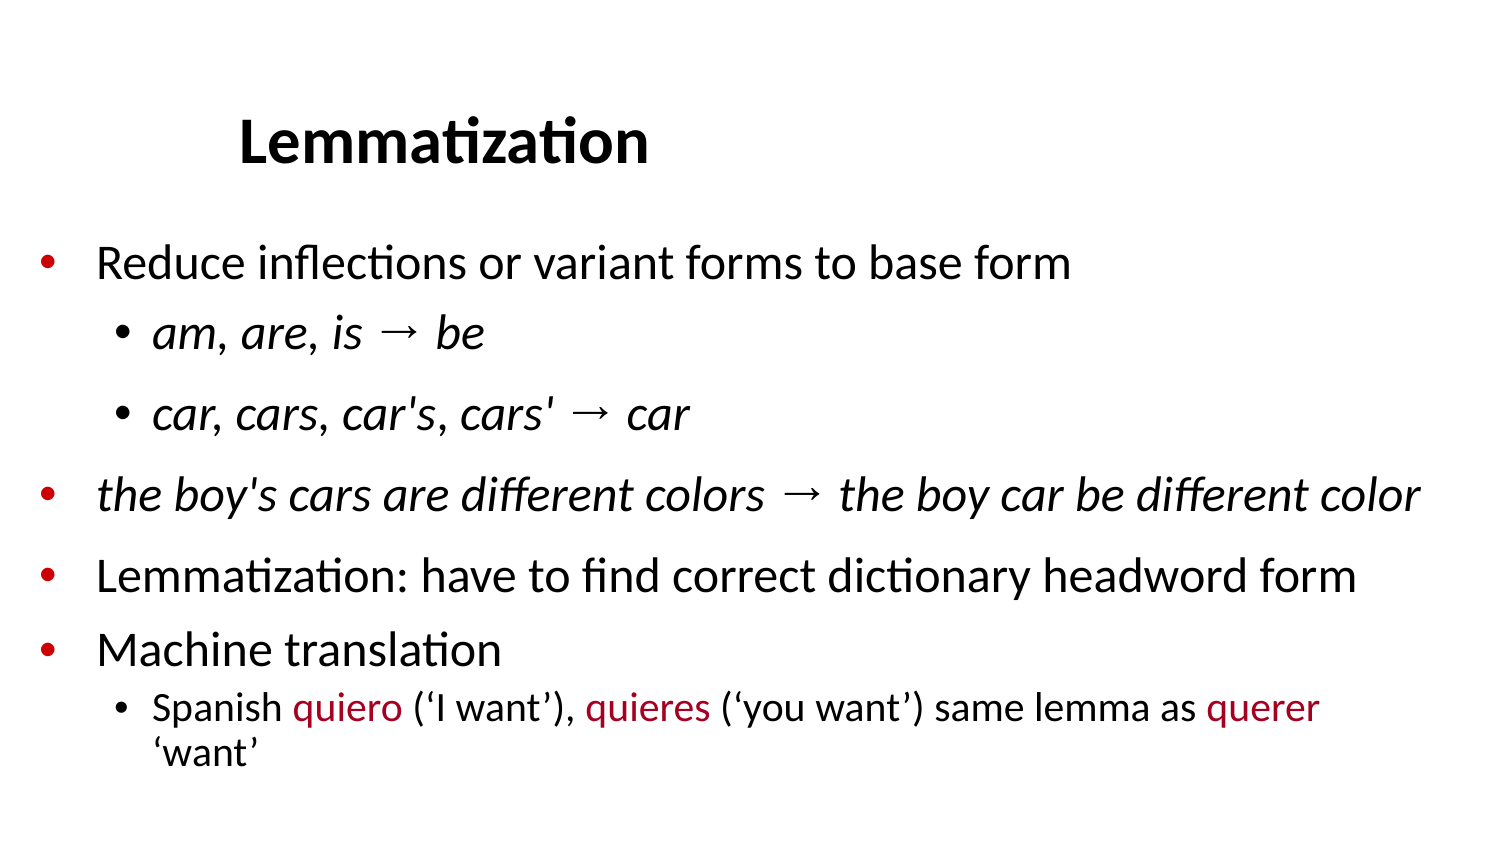

Lemmatization
Reduce inflections or variant forms to base form
am, are, is → be
car, cars, car's, cars' → car
the boy's cars are different colors → the boy car be different color
Lemmatization: have to find correct dictionary headword form
Machine translation
Spanish quiero (‘I want’), quieres (‘you want’) same lemma as querer ‘want’